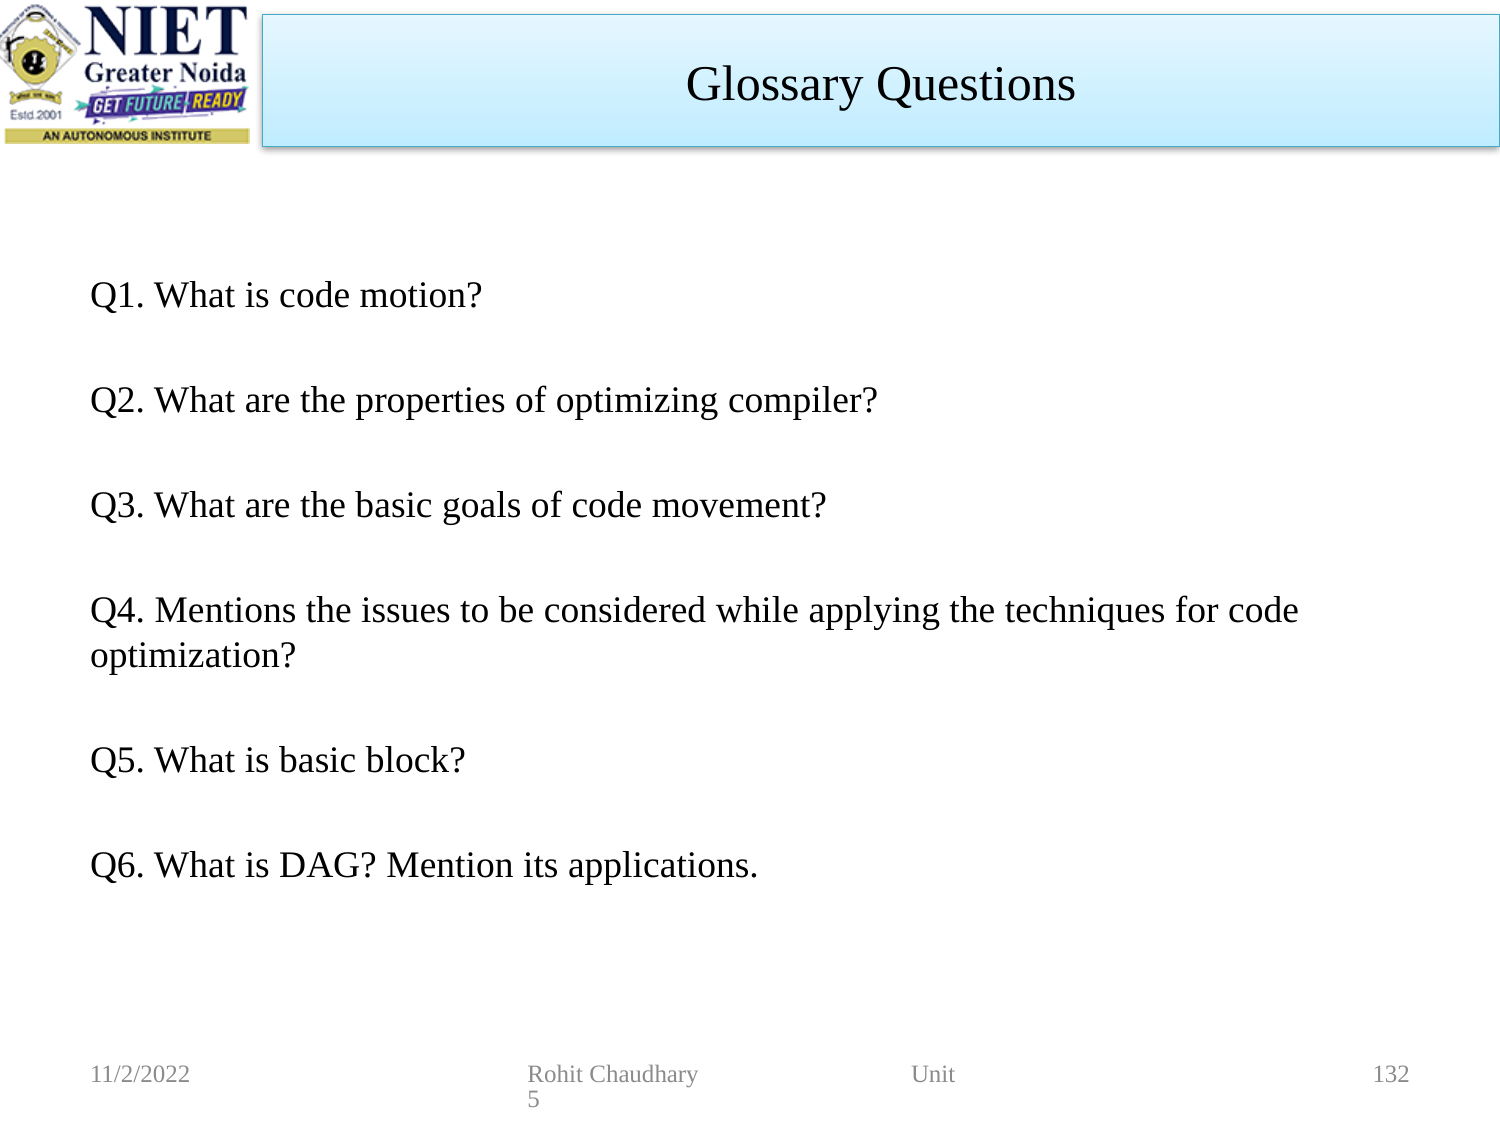

Glossary Questions
Q1. What is code motion?

Q2. What are the properties of optimizing compiler?

Q3. What are the basic goals of code movement?

Q4. Mentions the issues to be considered while applying the techniques for code optimization?

Q5. What is basic block?

Q6. What is DAG? Mention its applications.

11/2/2022
Rohit Chaudhary                                  Unit 5
132